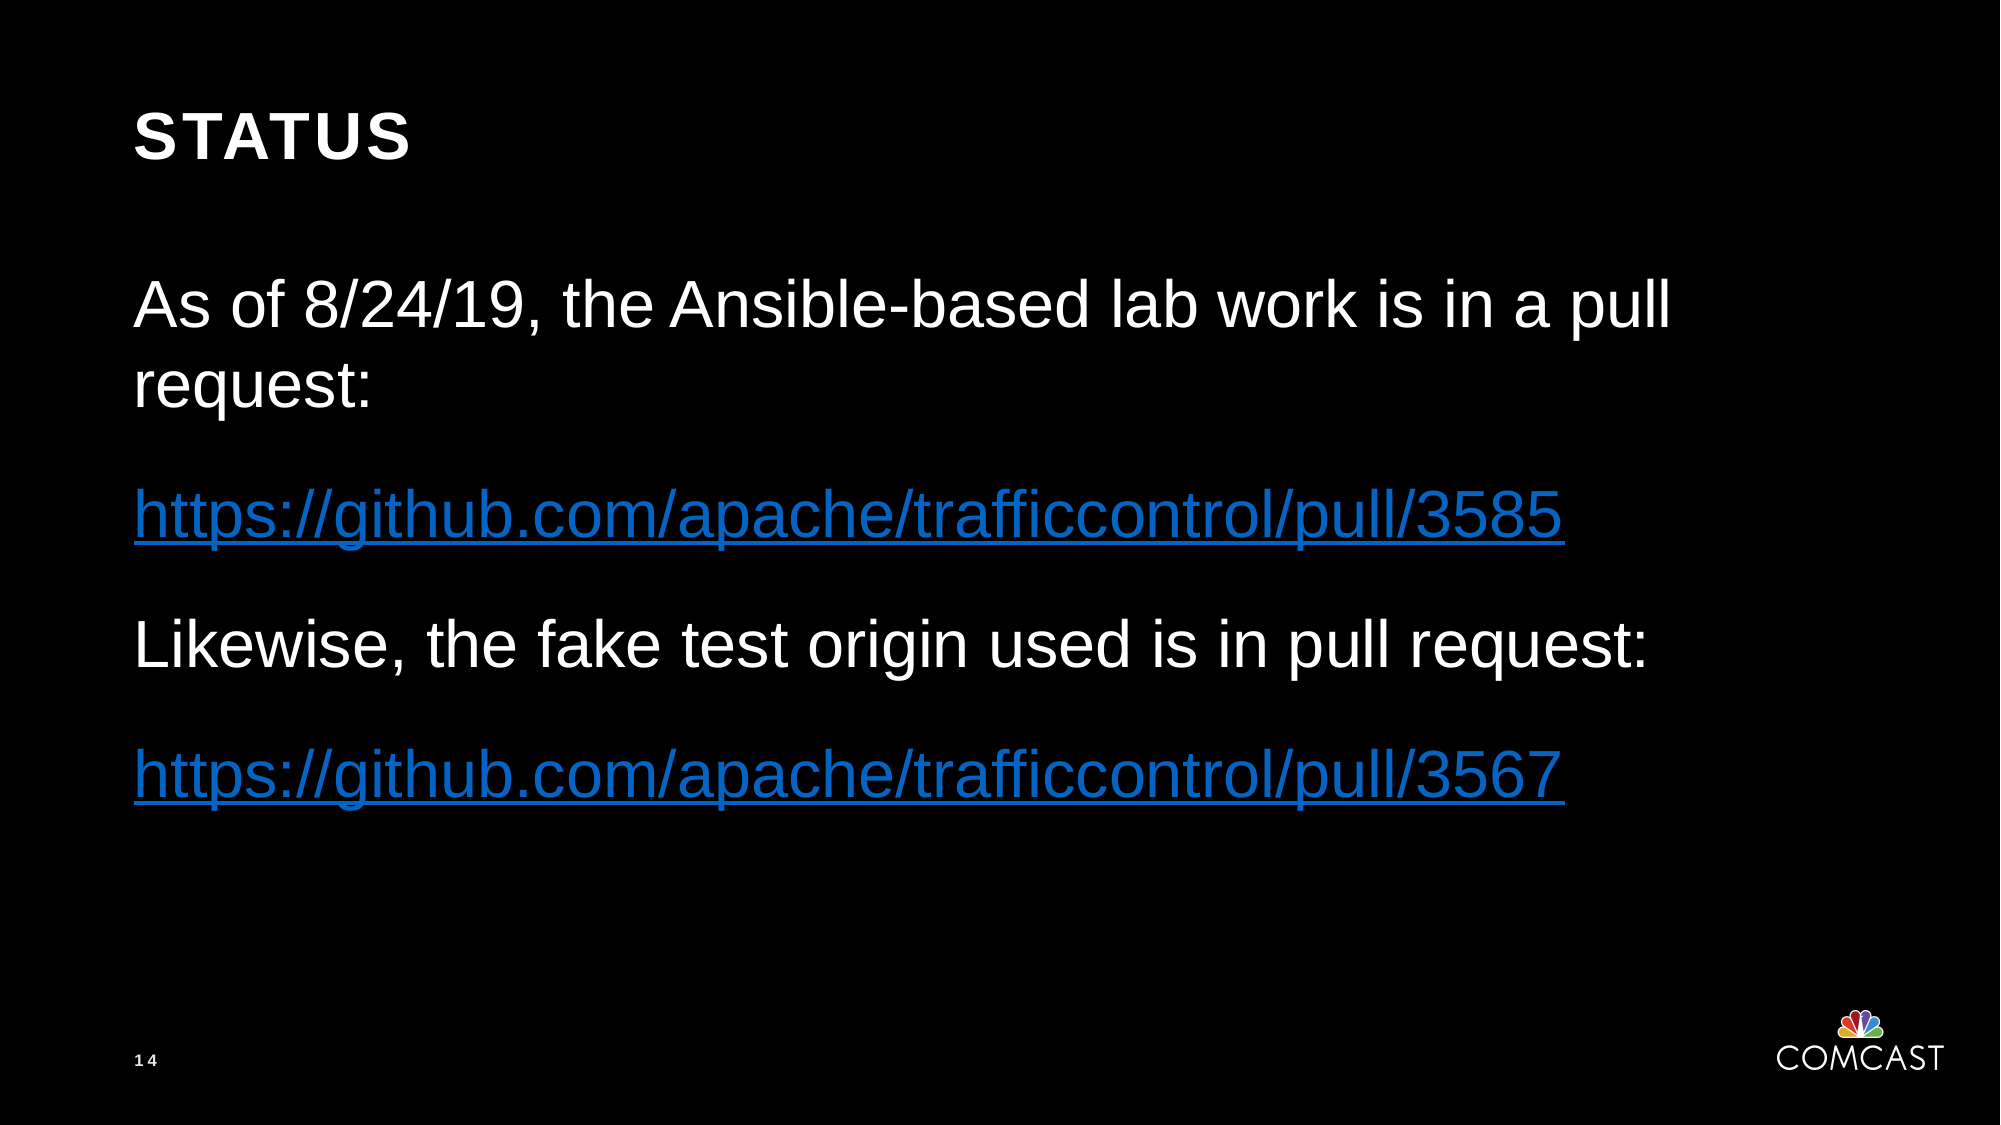

# Status
As of 8/24/19, the Ansible-based lab work is in a pull request:
https://github.com/apache/trafficcontrol/pull/3585
Likewise, the fake test origin used is in pull request:
https://github.com/apache/trafficcontrol/pull/3567